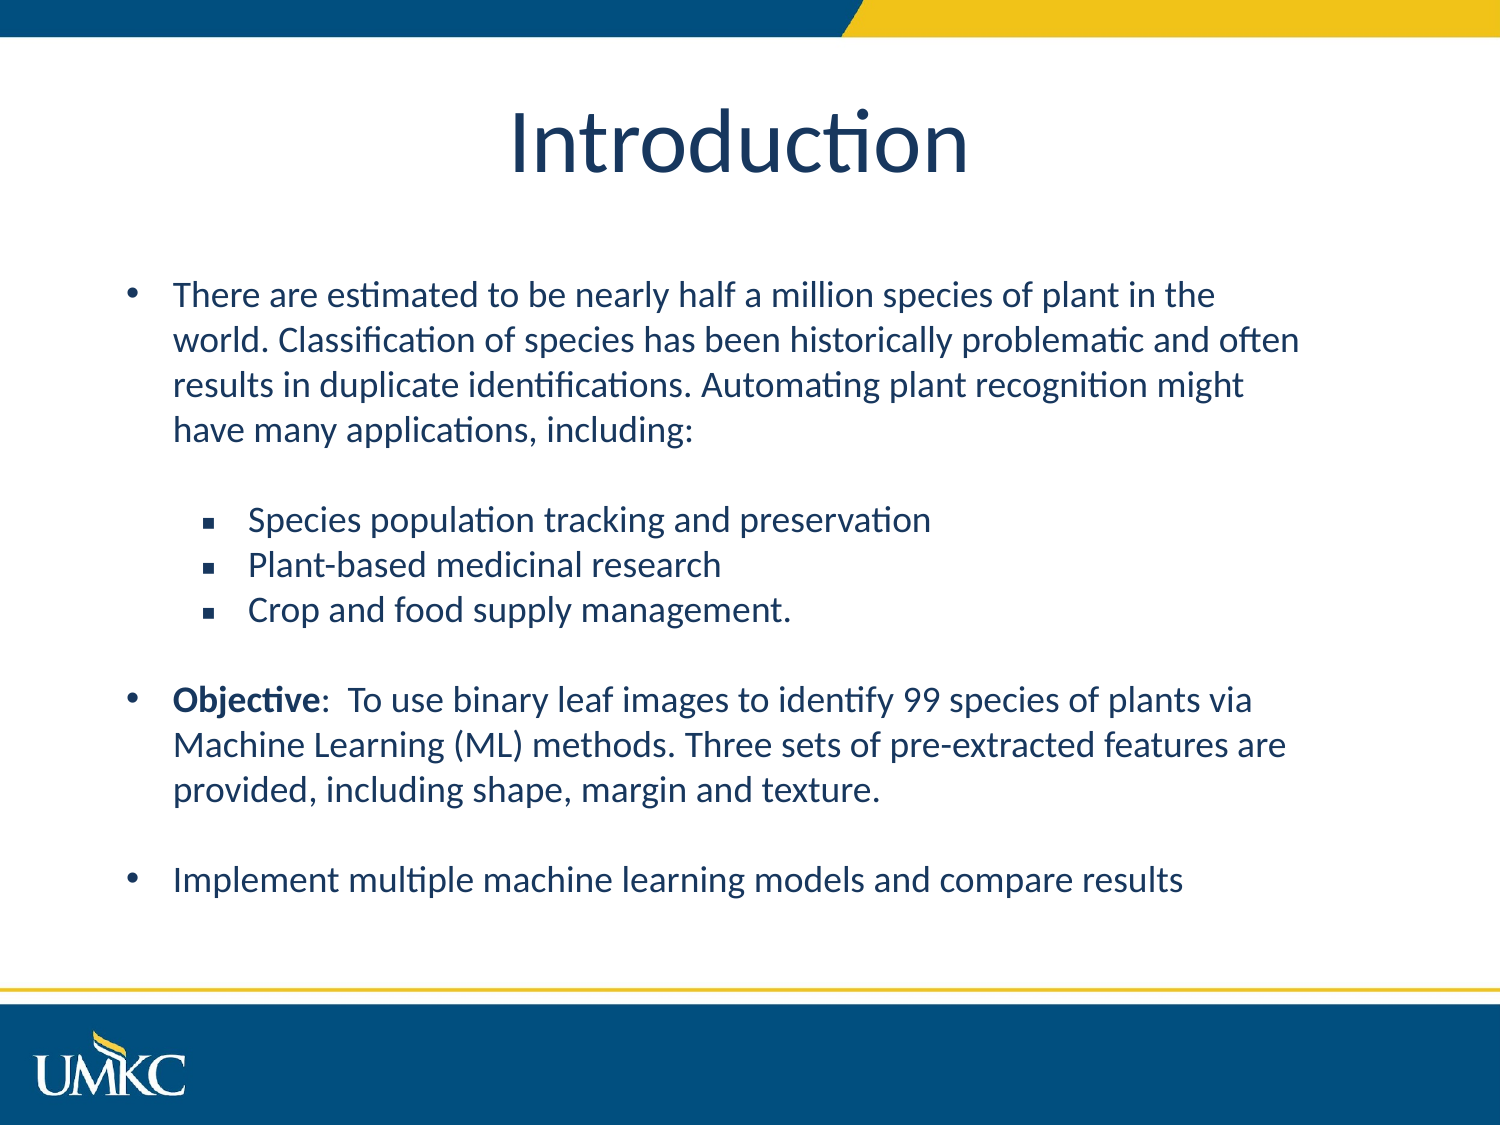

Introduction
There are estimated to be nearly half a million species of plant in the world. Classification of species has been historically problematic and often results in duplicate identifications. Automating plant recognition might have many applications, including:

Species population tracking and preservation
Plant-based medicinal research
Crop and food supply management.

Objective:  To use binary leaf images to identify 99 species of plants via Machine Learning (ML) methods. Three sets of pre-extracted features are provided, including shape, margin and texture.

Implement multiple machine learning models and compare results